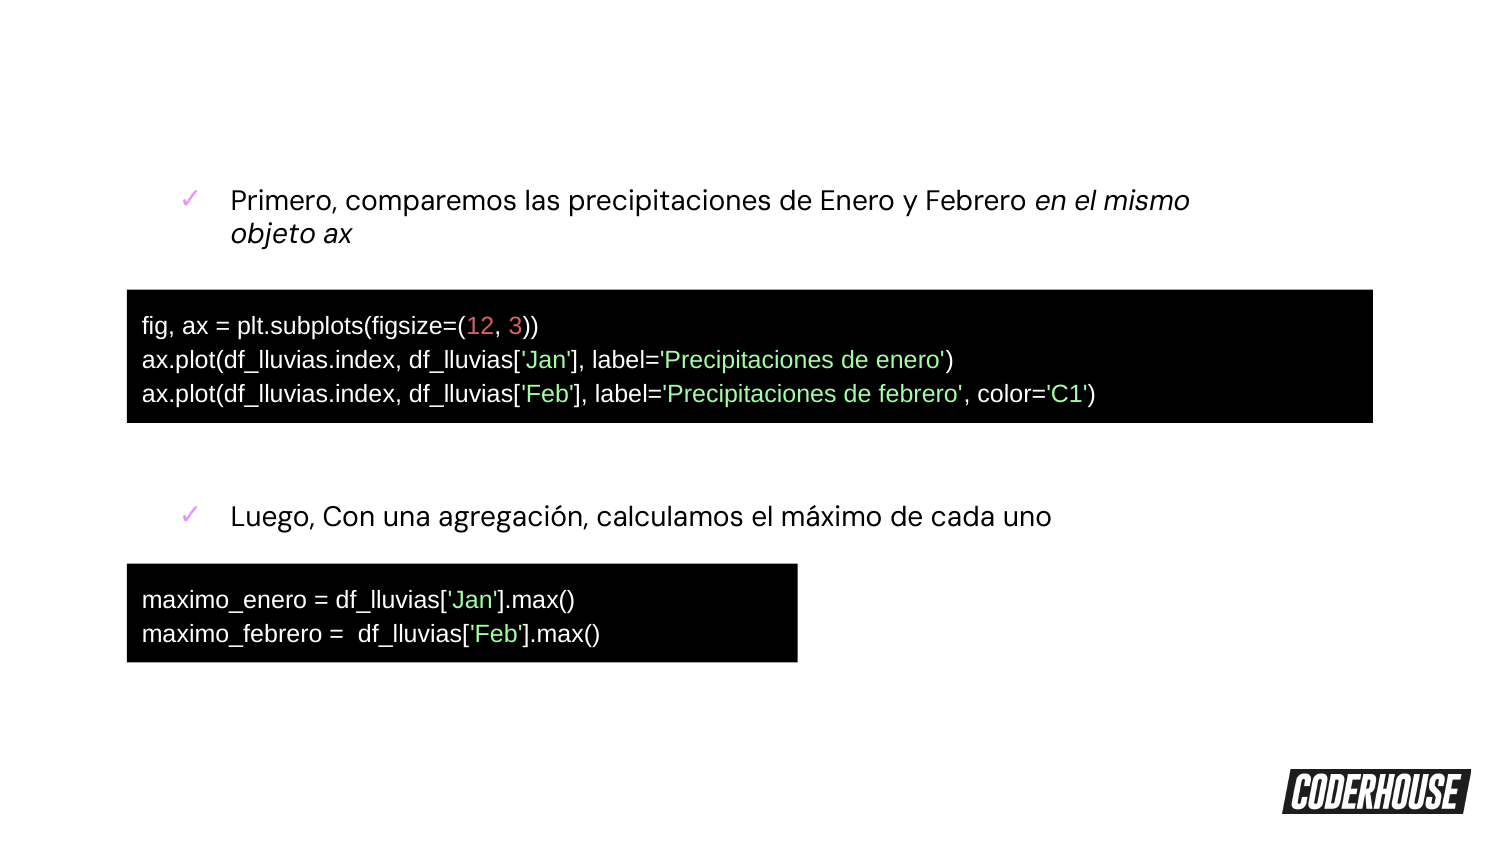

Primero, comparemos las precipitaciones de Enero y Febrero en el mismo objeto ax

Luego, Con una agregación, calculamos el máximo de cada uno

fig, ax = plt.subplots(figsize=(12, 3))
ax.plot(df_lluvias.index, df_lluvias['Jan'], label='Precipitaciones de enero')
ax.plot(df_lluvias.index, df_lluvias['Feb'], label='Precipitaciones de febrero', color='C1')
maximo_enero = df_lluvias['Jan'].max()
maximo_febrero =  df_lluvias['Feb'].max()